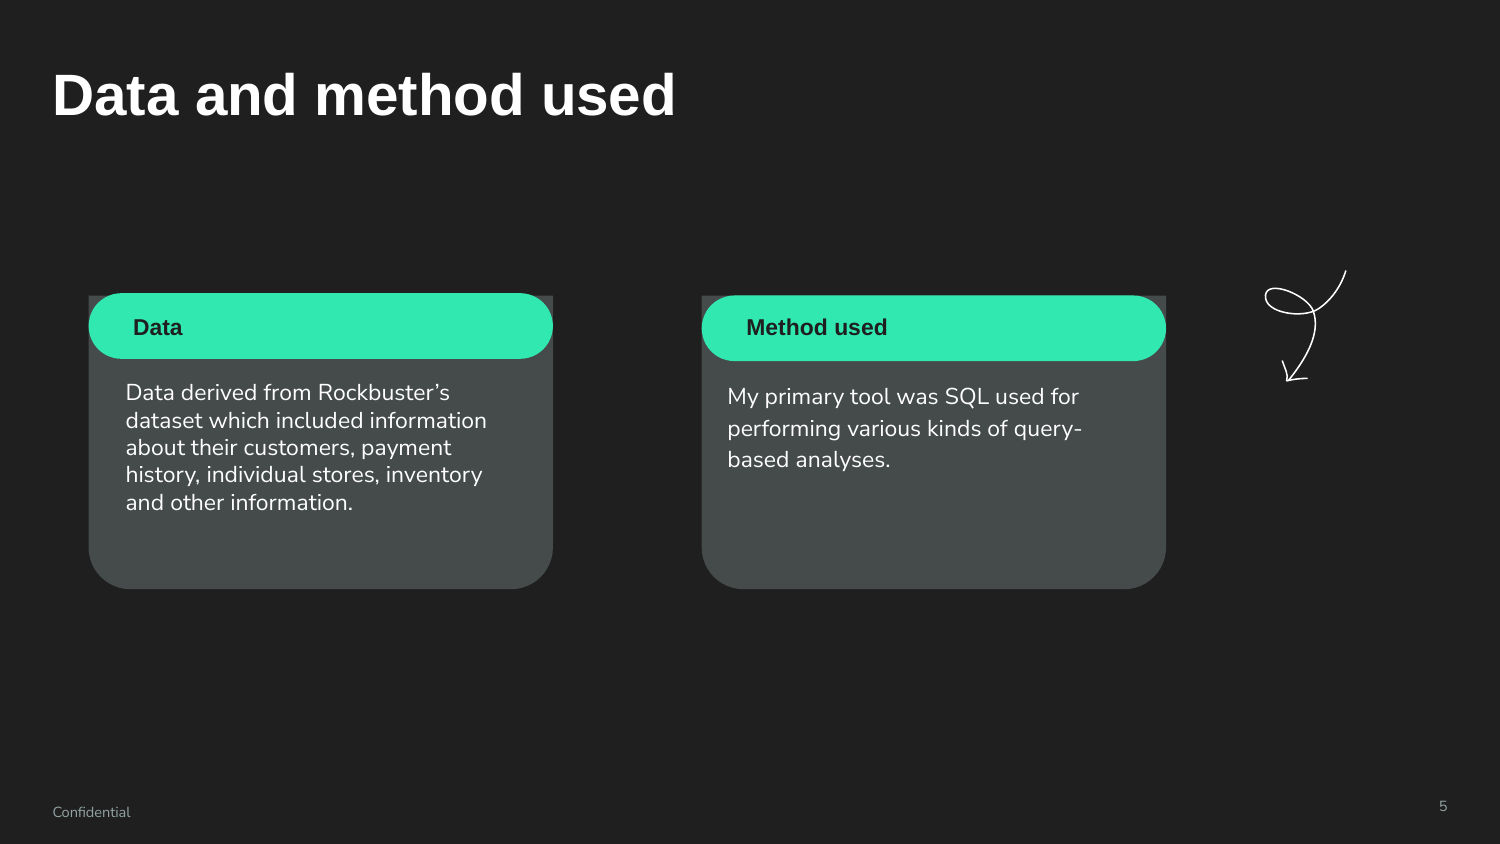

# Data and method used

Data

Method used

Data derived from Rockbuster’s dataset which included information about their customers, payment history, individual stores, inventory and other information.
My primary tool was SQL used for performing various kinds of query-based analyses.
Confidential